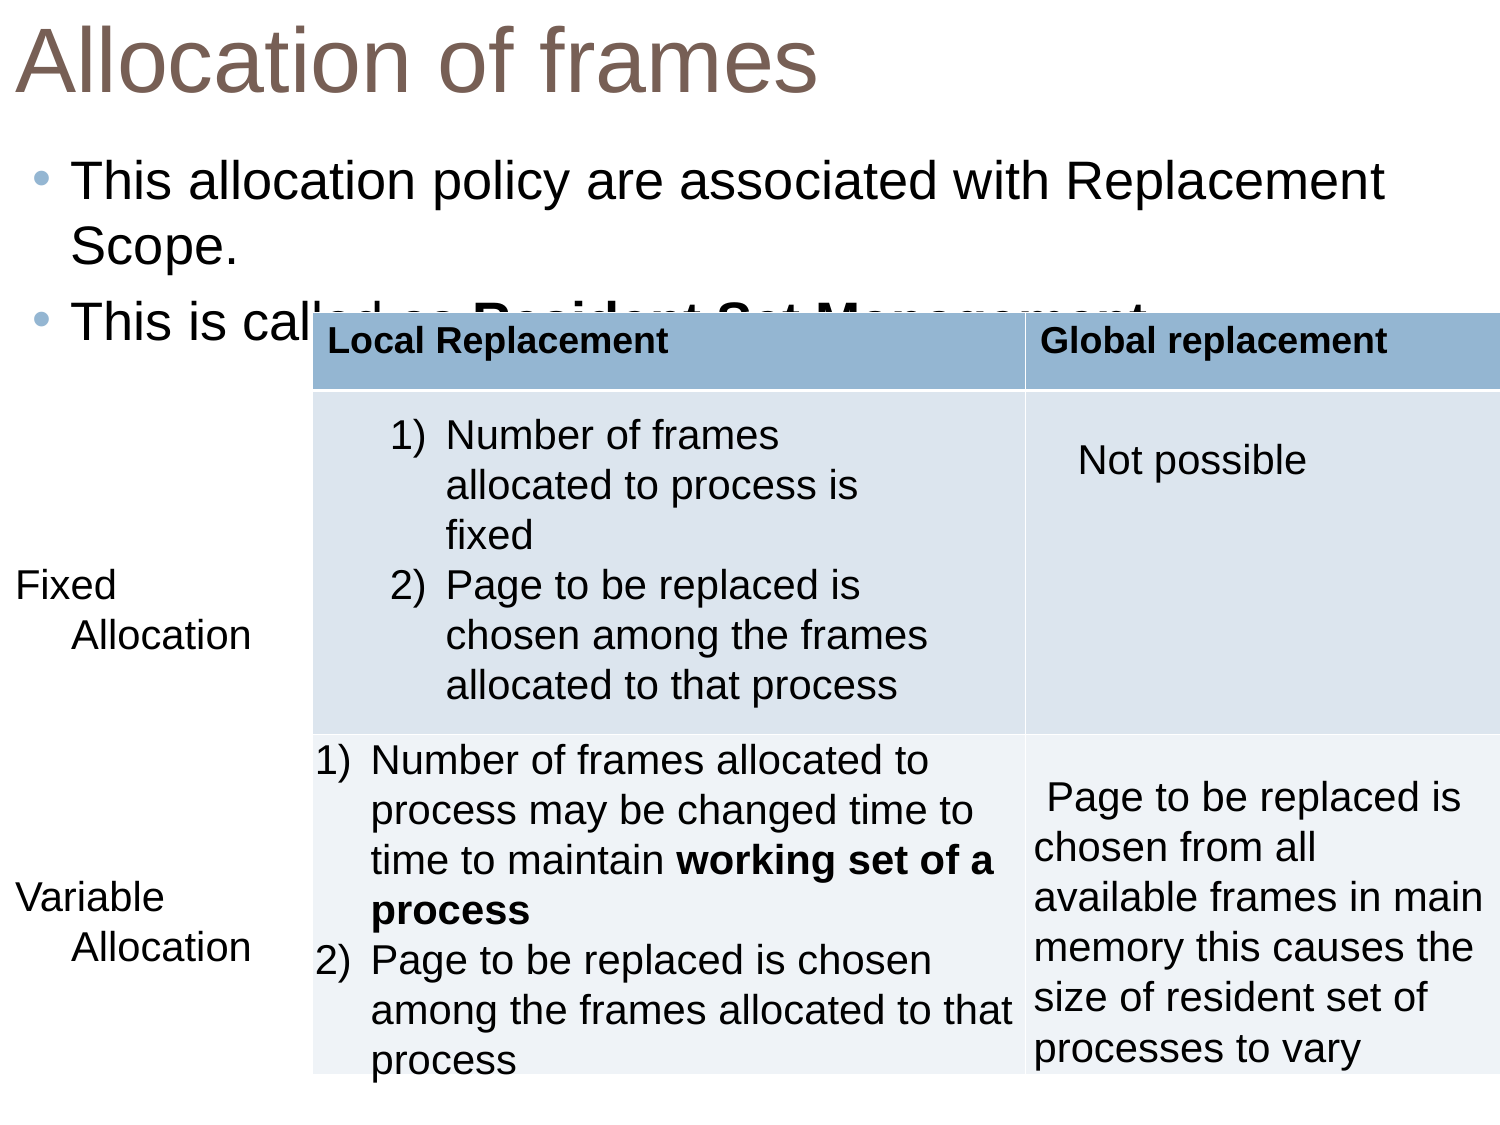

Allocation of frames
This allocation policy are associated with Replacement Scope.
This is called as Resident Set Management

| Local Replacement | Global replacement |
| --- | --- |
|  |  |
|  |  |
Number of frames allocated to process is fixed
Page to be replaced is chosen among the frames allocated to that process
Not possible
Fixed Allocation

      Page to be replaced is chosen from all available frames in main memory this causes the size of resident set of processes to vary
Number of frames allocated to process may be changed time to time to maintain working set of a process
Page to be replaced is chosen among the frames allocated to that process
Variable Allocation